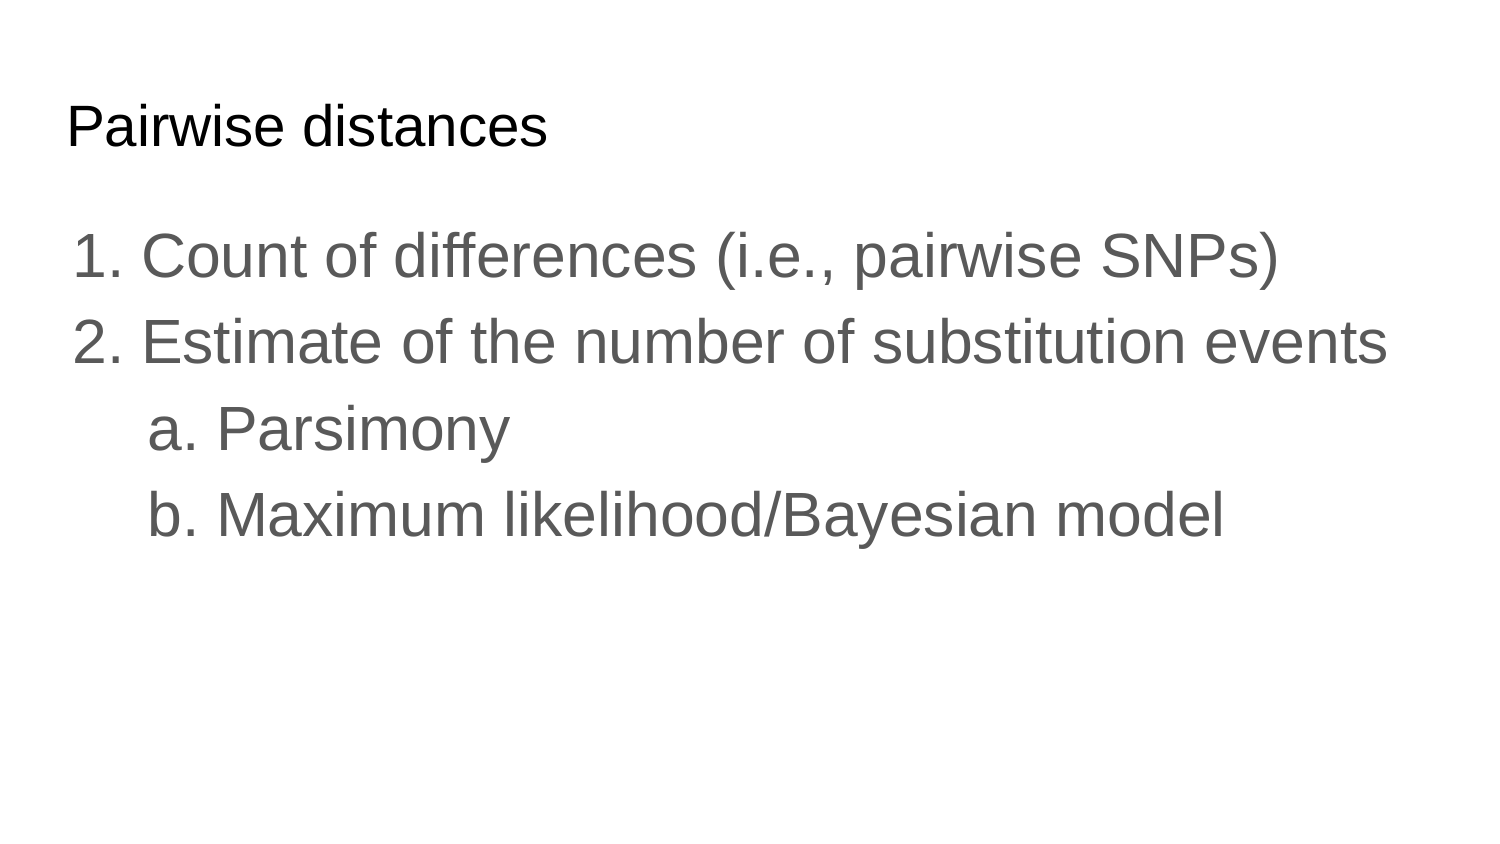

# Pairwise distances
Count of differences (i.e., pairwise SNPs)
Estimate of the number of substitution events
Parsimony
Maximum likelihood/Bayesian model